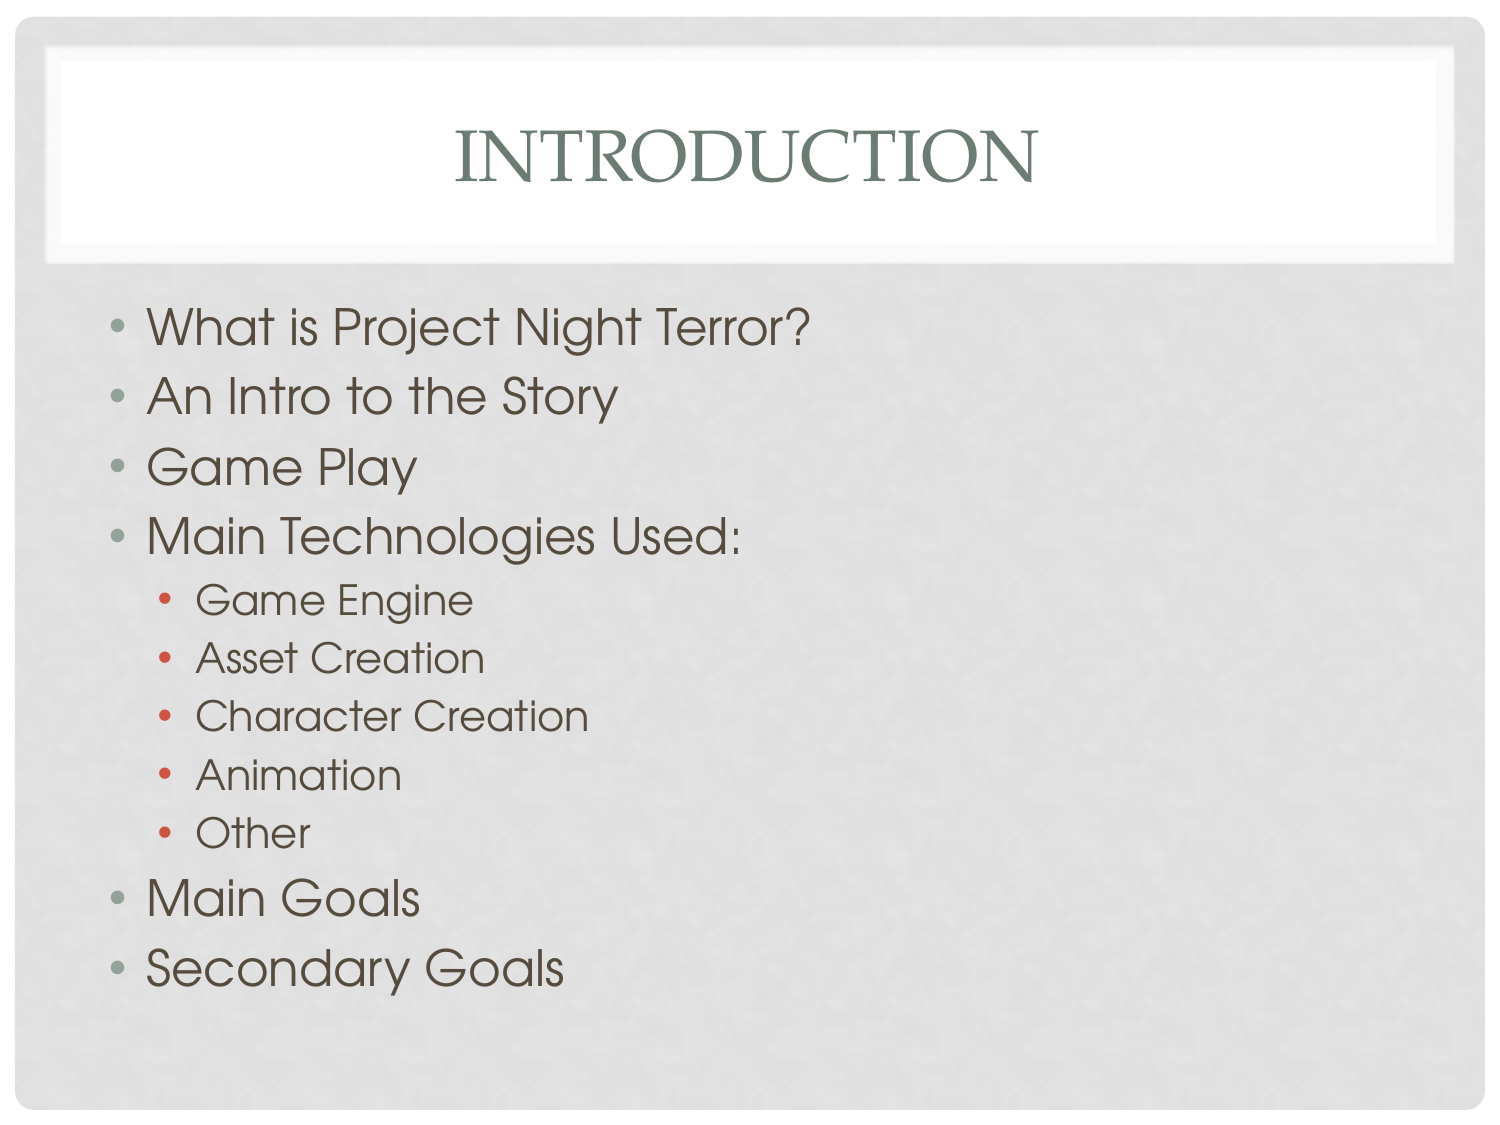

# introduction
What is Project Night Terror?
An Intro to the Story
Game Play
Main Technologies Used:
Game Engine
Asset Creation
Character Creation
Animation
Other
Main Goals
Secondary Goals